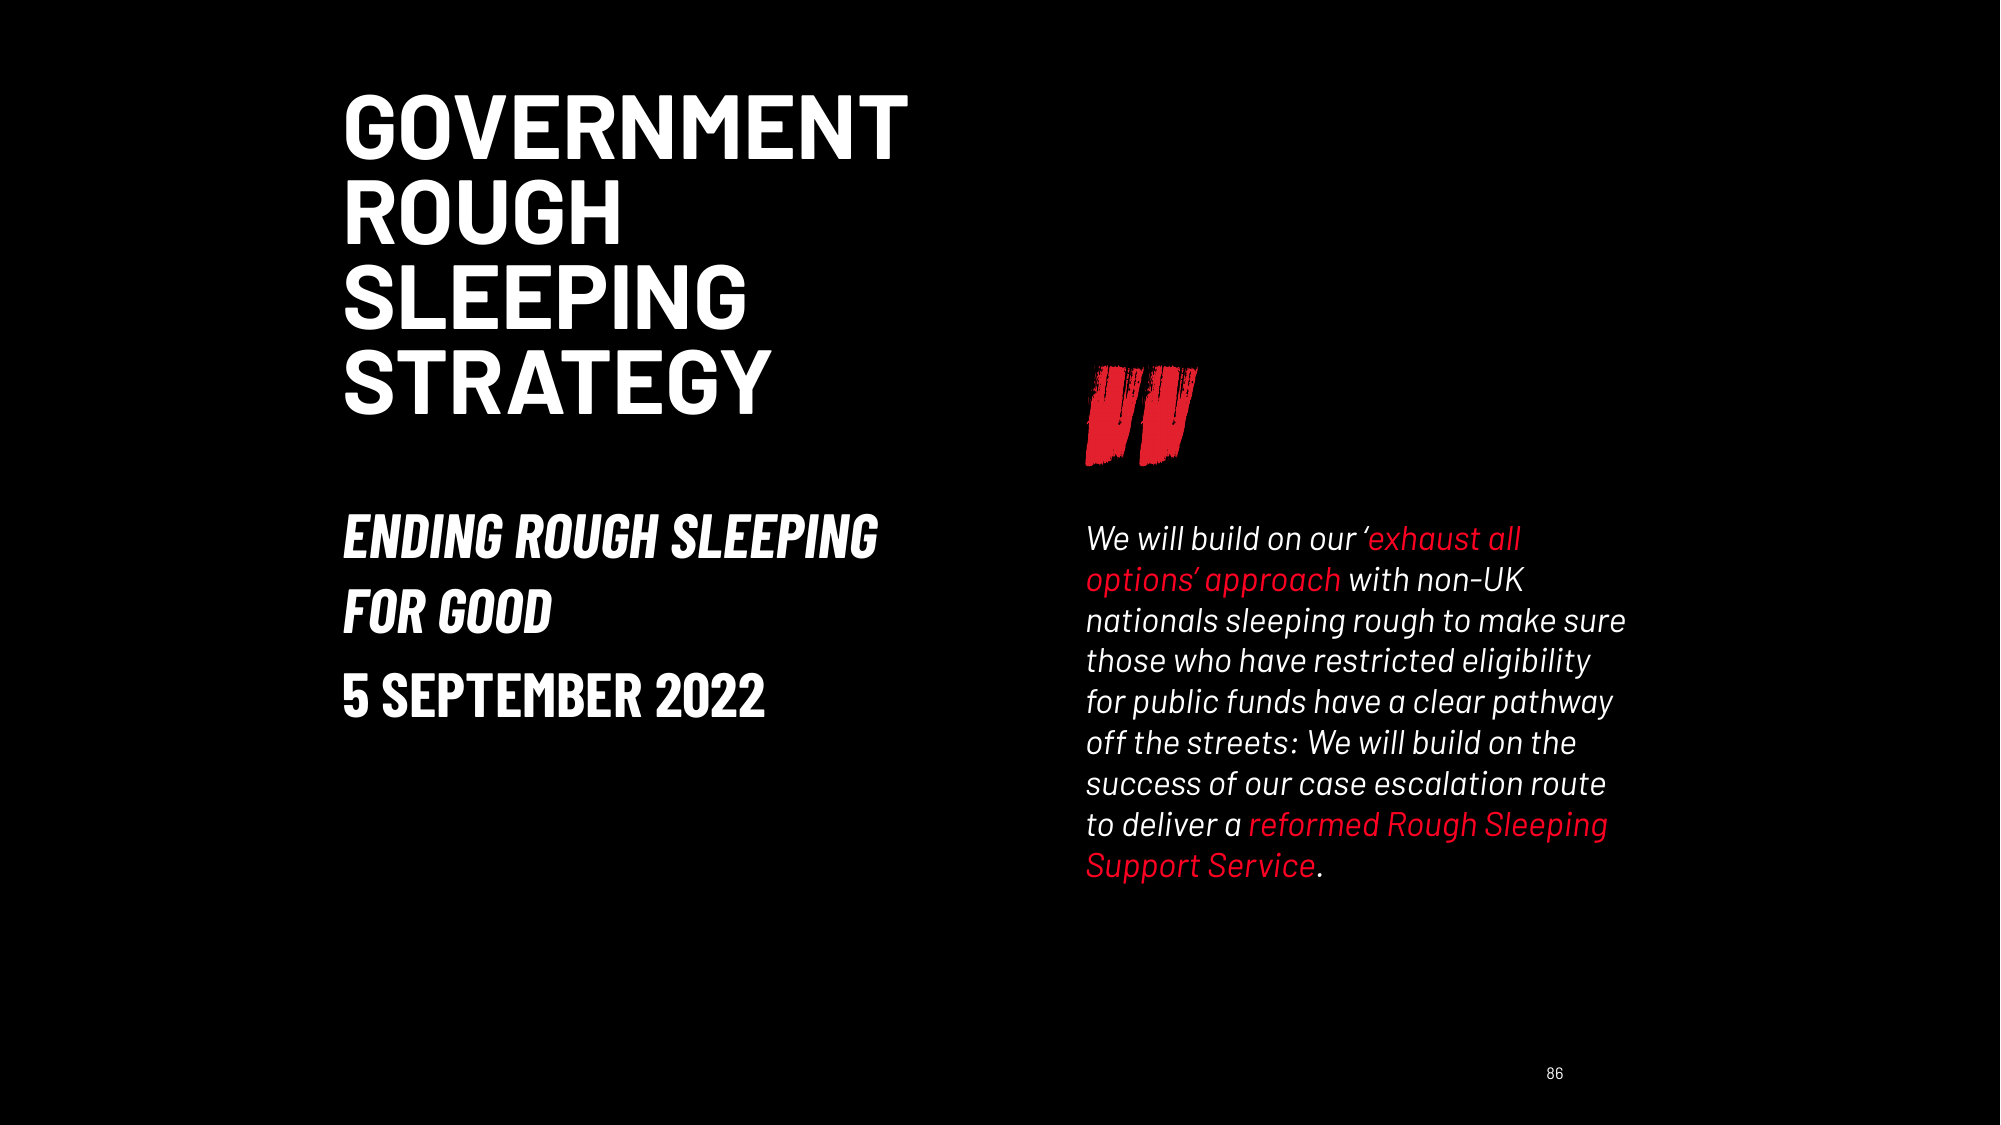

# GOVERNMENT ROUGH SLEEPING STRATEGY
ENDING ROUGH SLEEPING FOR GOOD
5 September 2022
We will build on our ‘exhaust all options’ approach with non-UK nationals sleeping rough to make sure those who have restricted eligibility for public funds have a clear pathway off the streets: We will build on the success of our case escalation route to deliver a reformed Rough Sleeping Support Service.
86